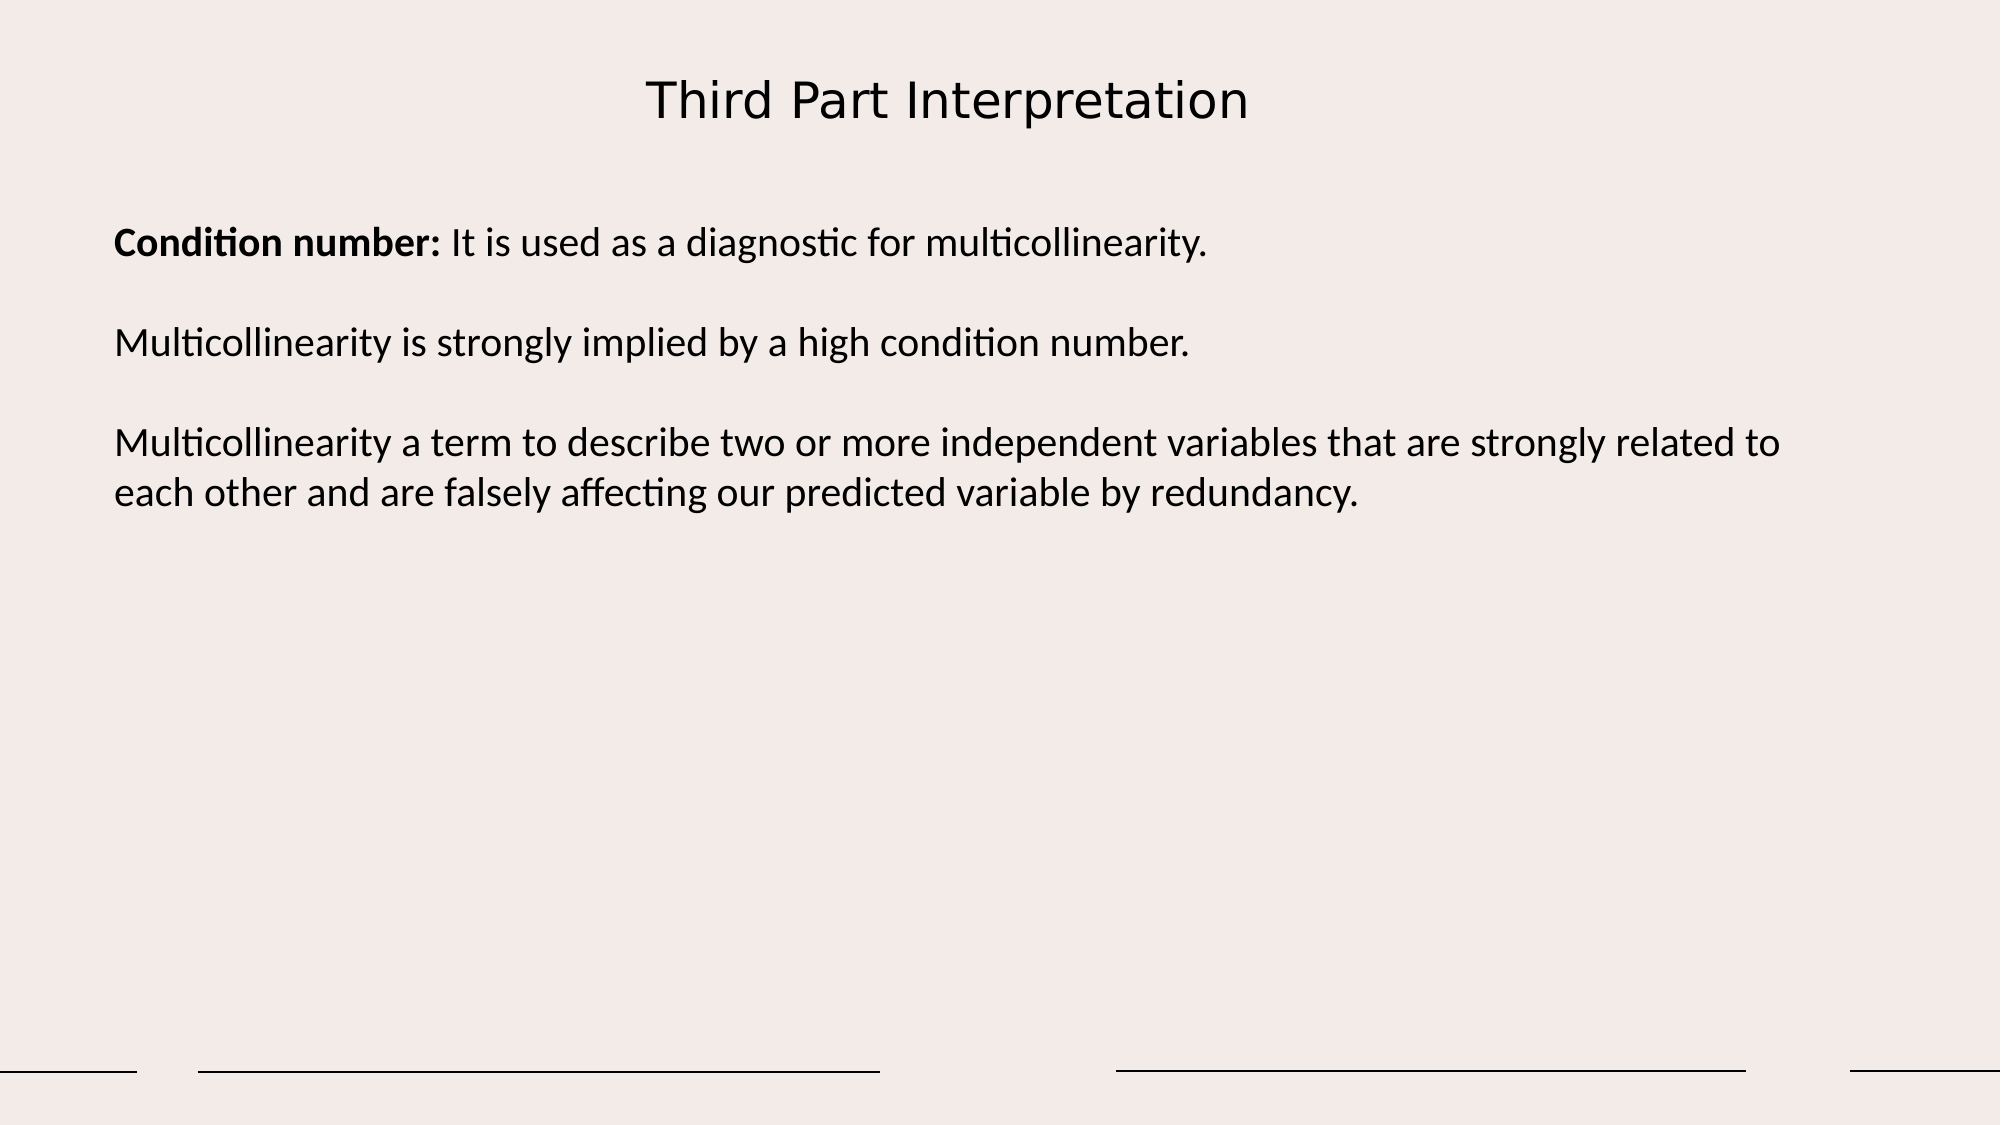

# Third Part Interpretation

Condition number: It is used as a diagnostic for multicollinearity.

Multicollinearity is strongly implied by a high condition number.

Multicollinearity a term to describe two or more independent variables that are strongly related to each other and are falsely affecting our predicted variable by redundancy.